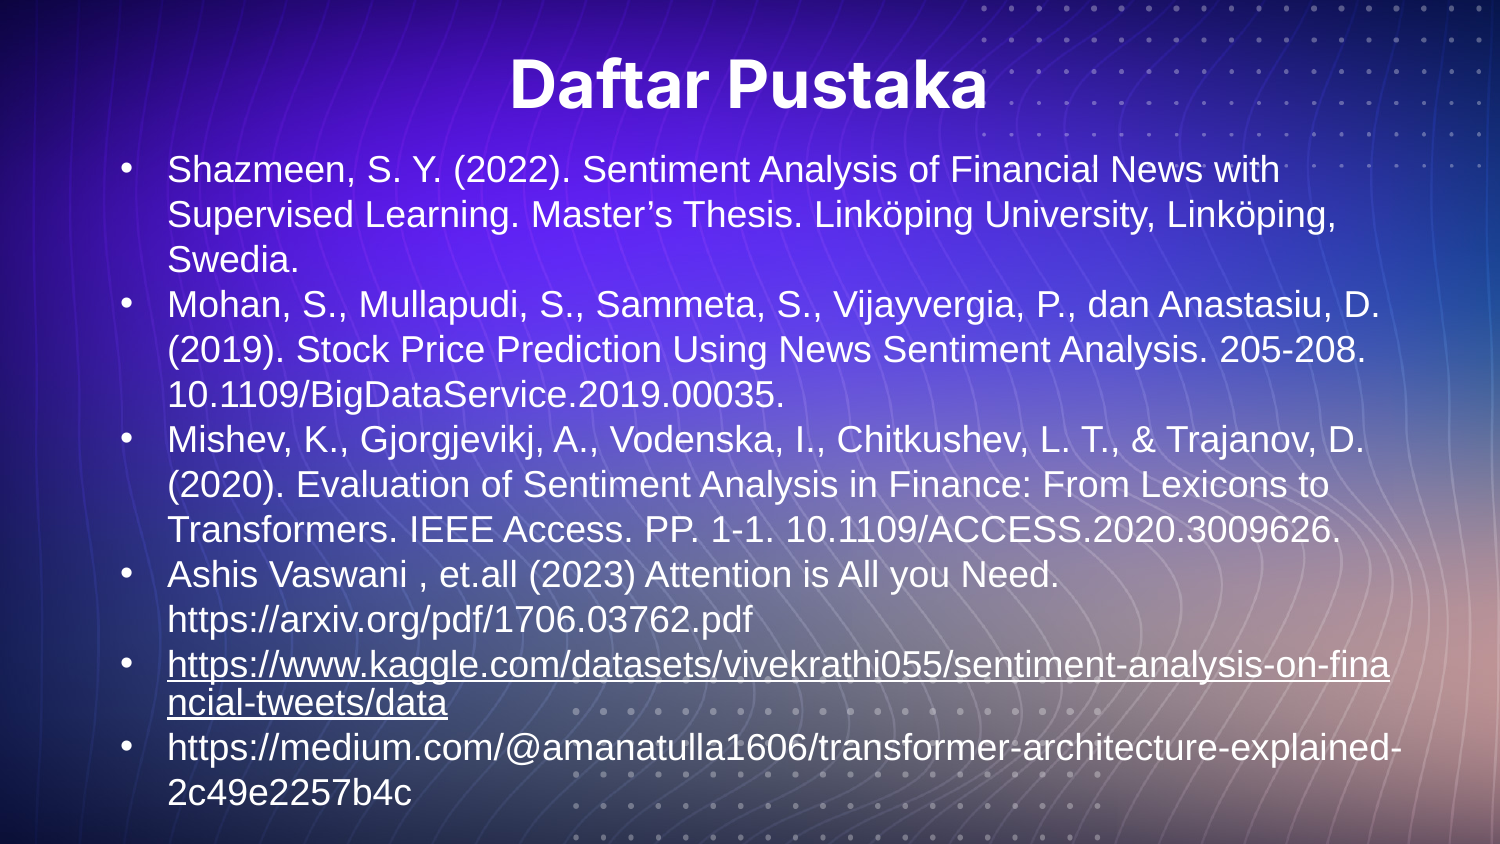

# Daftar Pustaka
Shazmeen, S. Y. (2022). Sentiment Analysis of Financial News with Supervised Learning. Master’s Thesis. Linköping University, Linköping, Swedia.
Mohan, S., Mullapudi, S., Sammeta, S., Vijayvergia, P., dan Anastasiu, D. (2019). Stock Price Prediction Using News Sentiment Analysis. 205-208. 10.1109/BigDataService.2019.00035.
Mishev, K., Gjorgjevikj, A., Vodenska, I., Chitkushev, L. T., & Trajanov, D. (2020). Evaluation of Sentiment Analysis in Finance: From Lexicons to Transformers. IEEE Access. PP. 1-1. 10.1109/ACCESS.2020.3009626.
Ashis Vaswani , et.all (2023) Attention is All you Need. https://arxiv.org/pdf/1706.03762.pdf
https://www.kaggle.com/datasets/vivekrathi055/sentiment-analysis-on-financial-tweets/data
https://medium.com/@amanatulla1606/transformer-architecture-explained-2c49e2257b4c